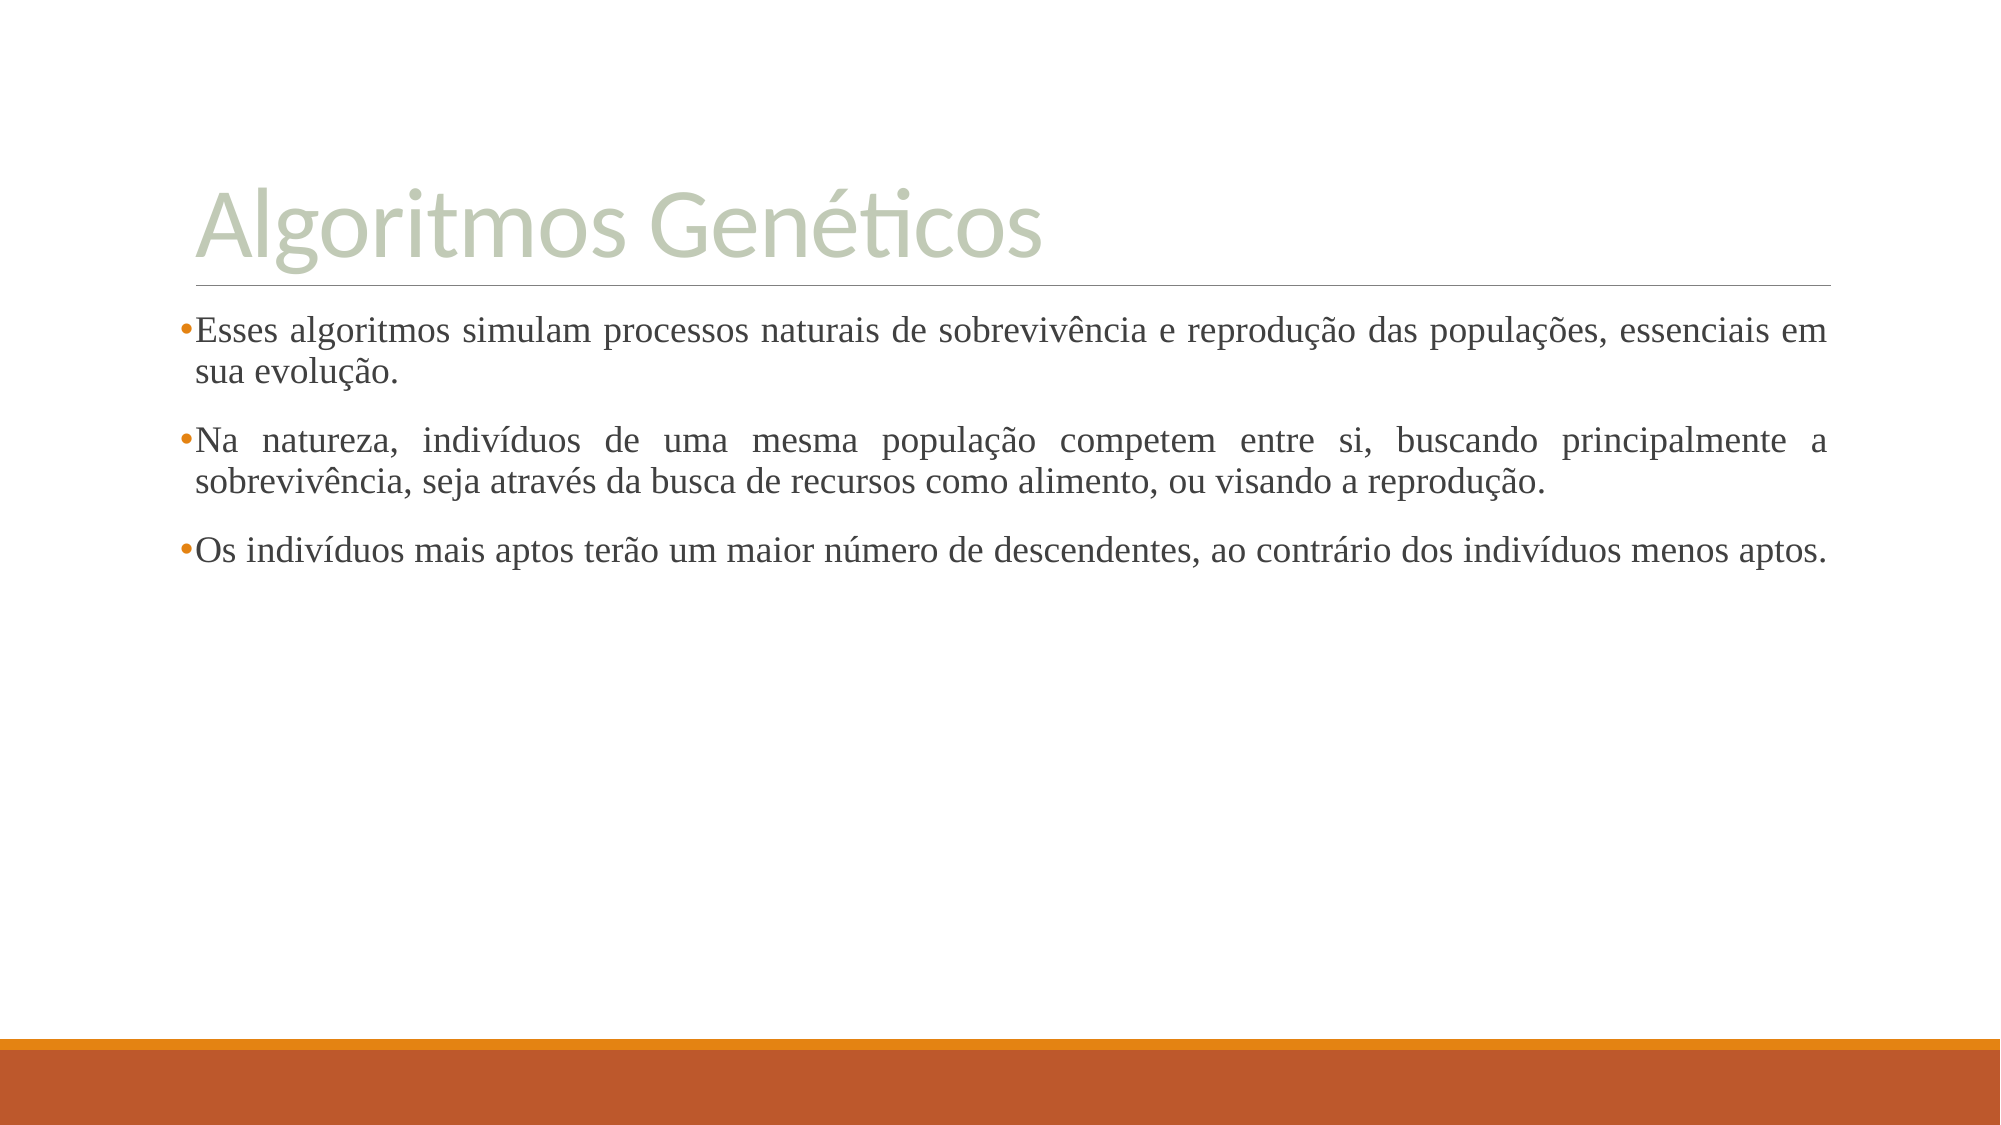

# Algoritmos Genéticos
Esses algoritmos simulam processos naturais de sobrevivência e reprodução das populações, essenciais em sua evolução.
Na natureza, indivíduos de uma mesma população competem entre si, buscando principalmente a sobrevivência, seja através da busca de recursos como alimento, ou visando a reprodução.
Os indivíduos mais aptos terão um maior número de descendentes, ao contrário dos indivíduos menos aptos.